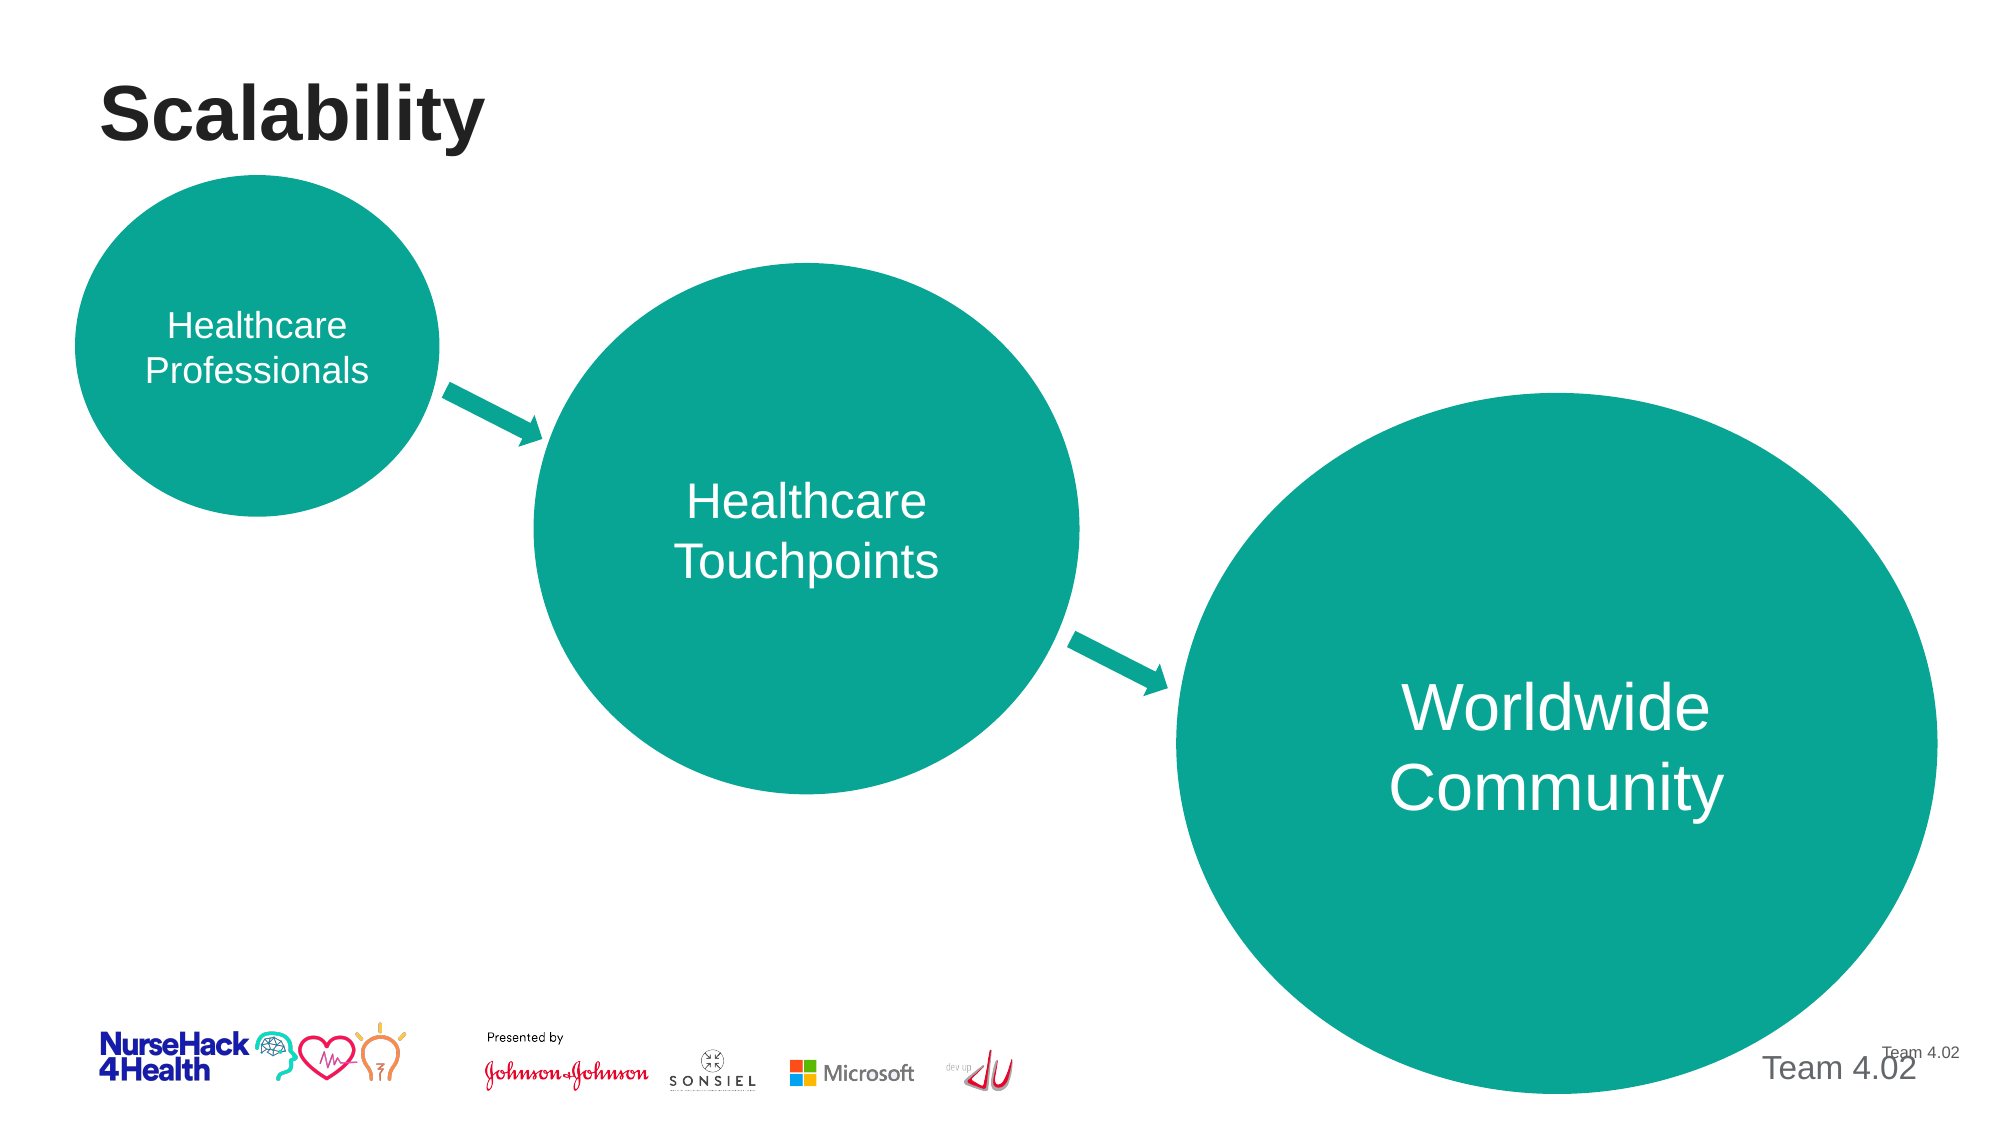

# Scalability
Healthcare
Professionals
Healthcare
Touchpoints
Worldwide
Community

9
Team 4.02